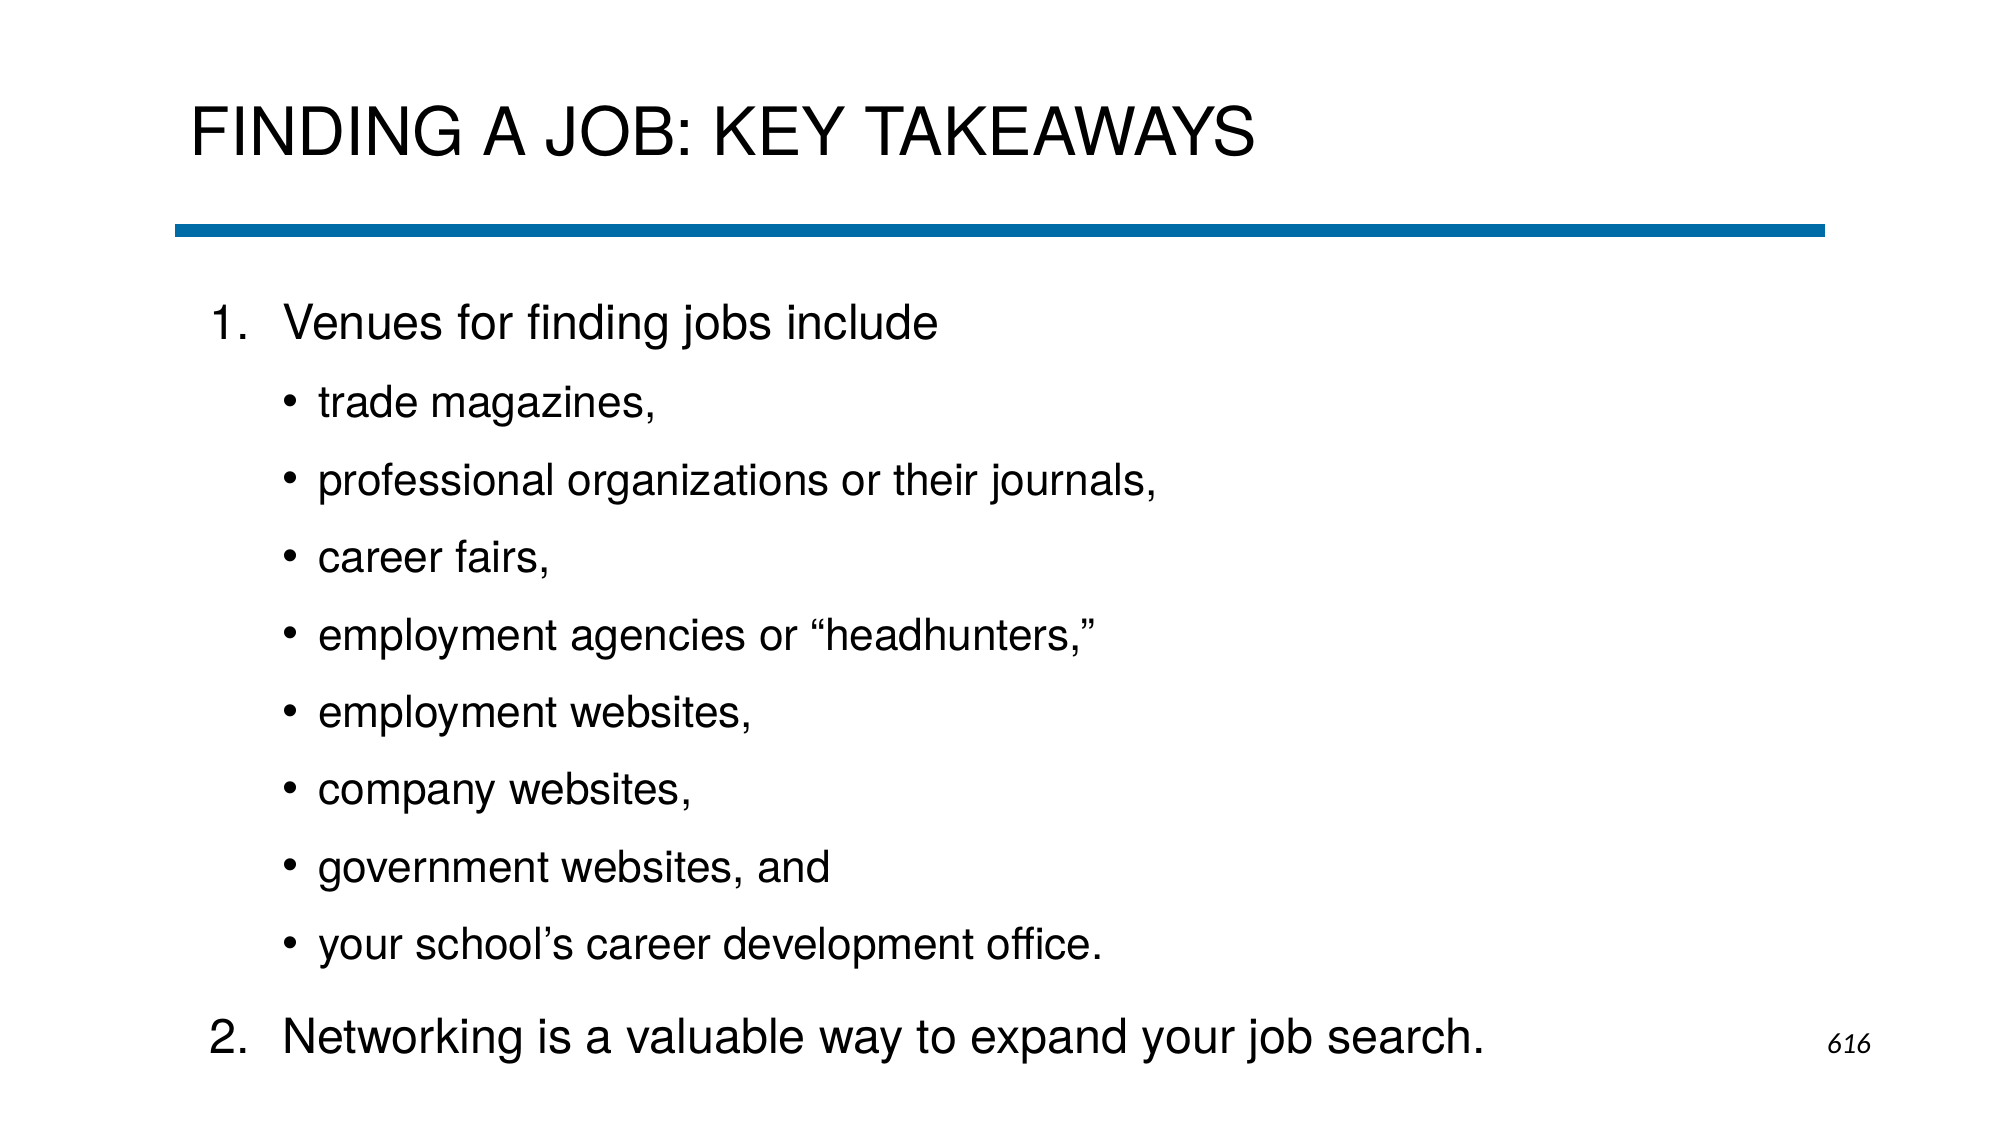

# Finding a job: KEY TAKEAWAYS
Venues for finding jobs include
trade magazines,
professional organizations or their journals,
career fairs,
employment agencies or “headhunters,”
employment websites,
company websites,
government websites, and
your school’s career development office.
Networking is a valuable way to expand your job search.
1-616